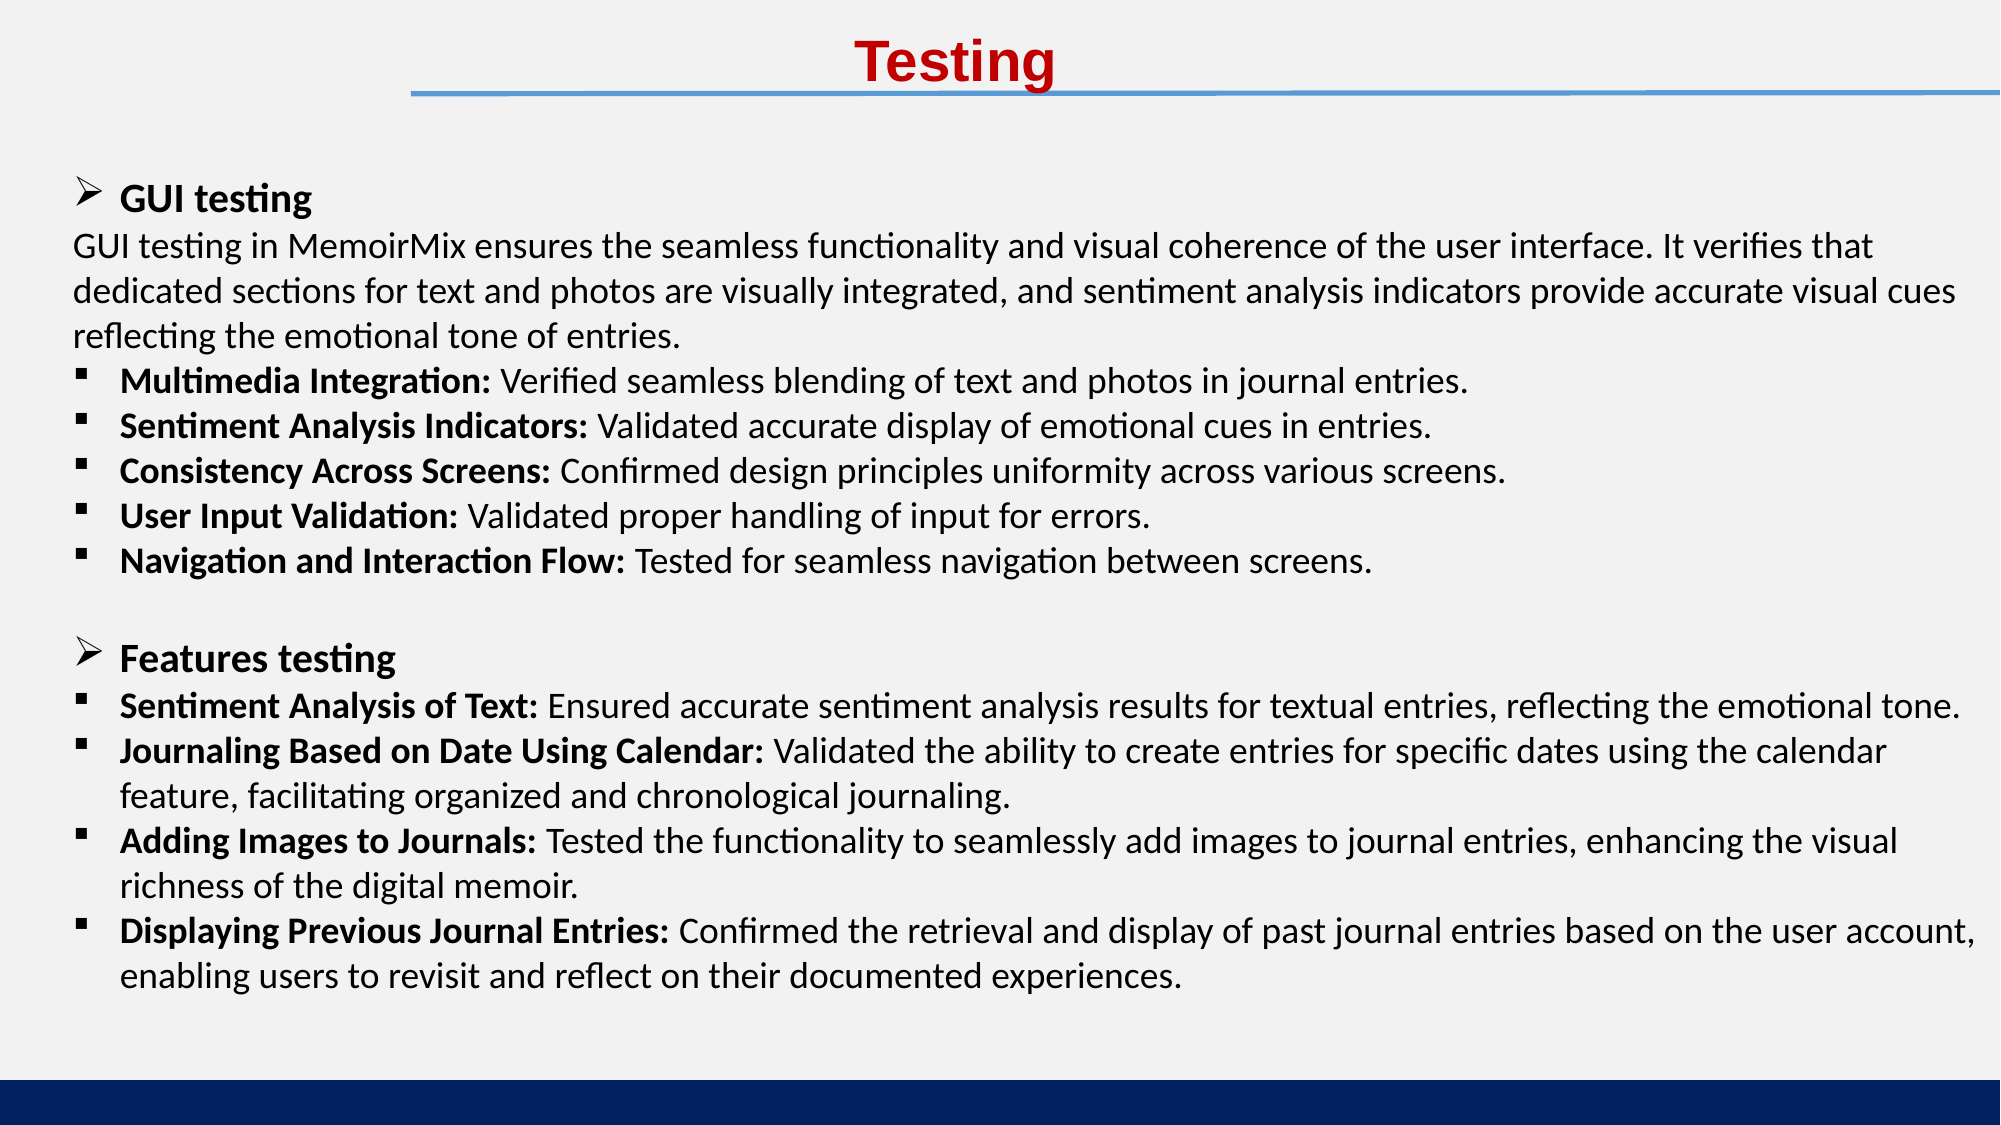

Testing
GUI testing
GUI testing in MemoirMix ensures the seamless functionality and visual coherence of the user interface. It verifies that dedicated sections for text and photos are visually integrated, and sentiment analysis indicators provide accurate visual cues reflecting the emotional tone of entries.
Multimedia Integration: Verified seamless blending of text and photos in journal entries.
Sentiment Analysis Indicators: Validated accurate display of emotional cues in entries.
Consistency Across Screens: Confirmed design principles uniformity across various screens.
User Input Validation: Validated proper handling of input for errors.
Navigation and Interaction Flow: Tested for seamless navigation between screens.

Features testing
Sentiment Analysis of Text: Ensured accurate sentiment analysis results for textual entries, reflecting the emotional tone.
Journaling Based on Date Using Calendar: Validated the ability to create entries for specific dates using the calendar feature, facilitating organized and chronological journaling.
Adding Images to Journals: Tested the functionality to seamlessly add images to journal entries, enhancing the visual richness of the digital memoir.
Displaying Previous Journal Entries: Confirmed the retrieval and display of past journal entries based on the user account, enabling users to revisit and reflect on their documented experiences.